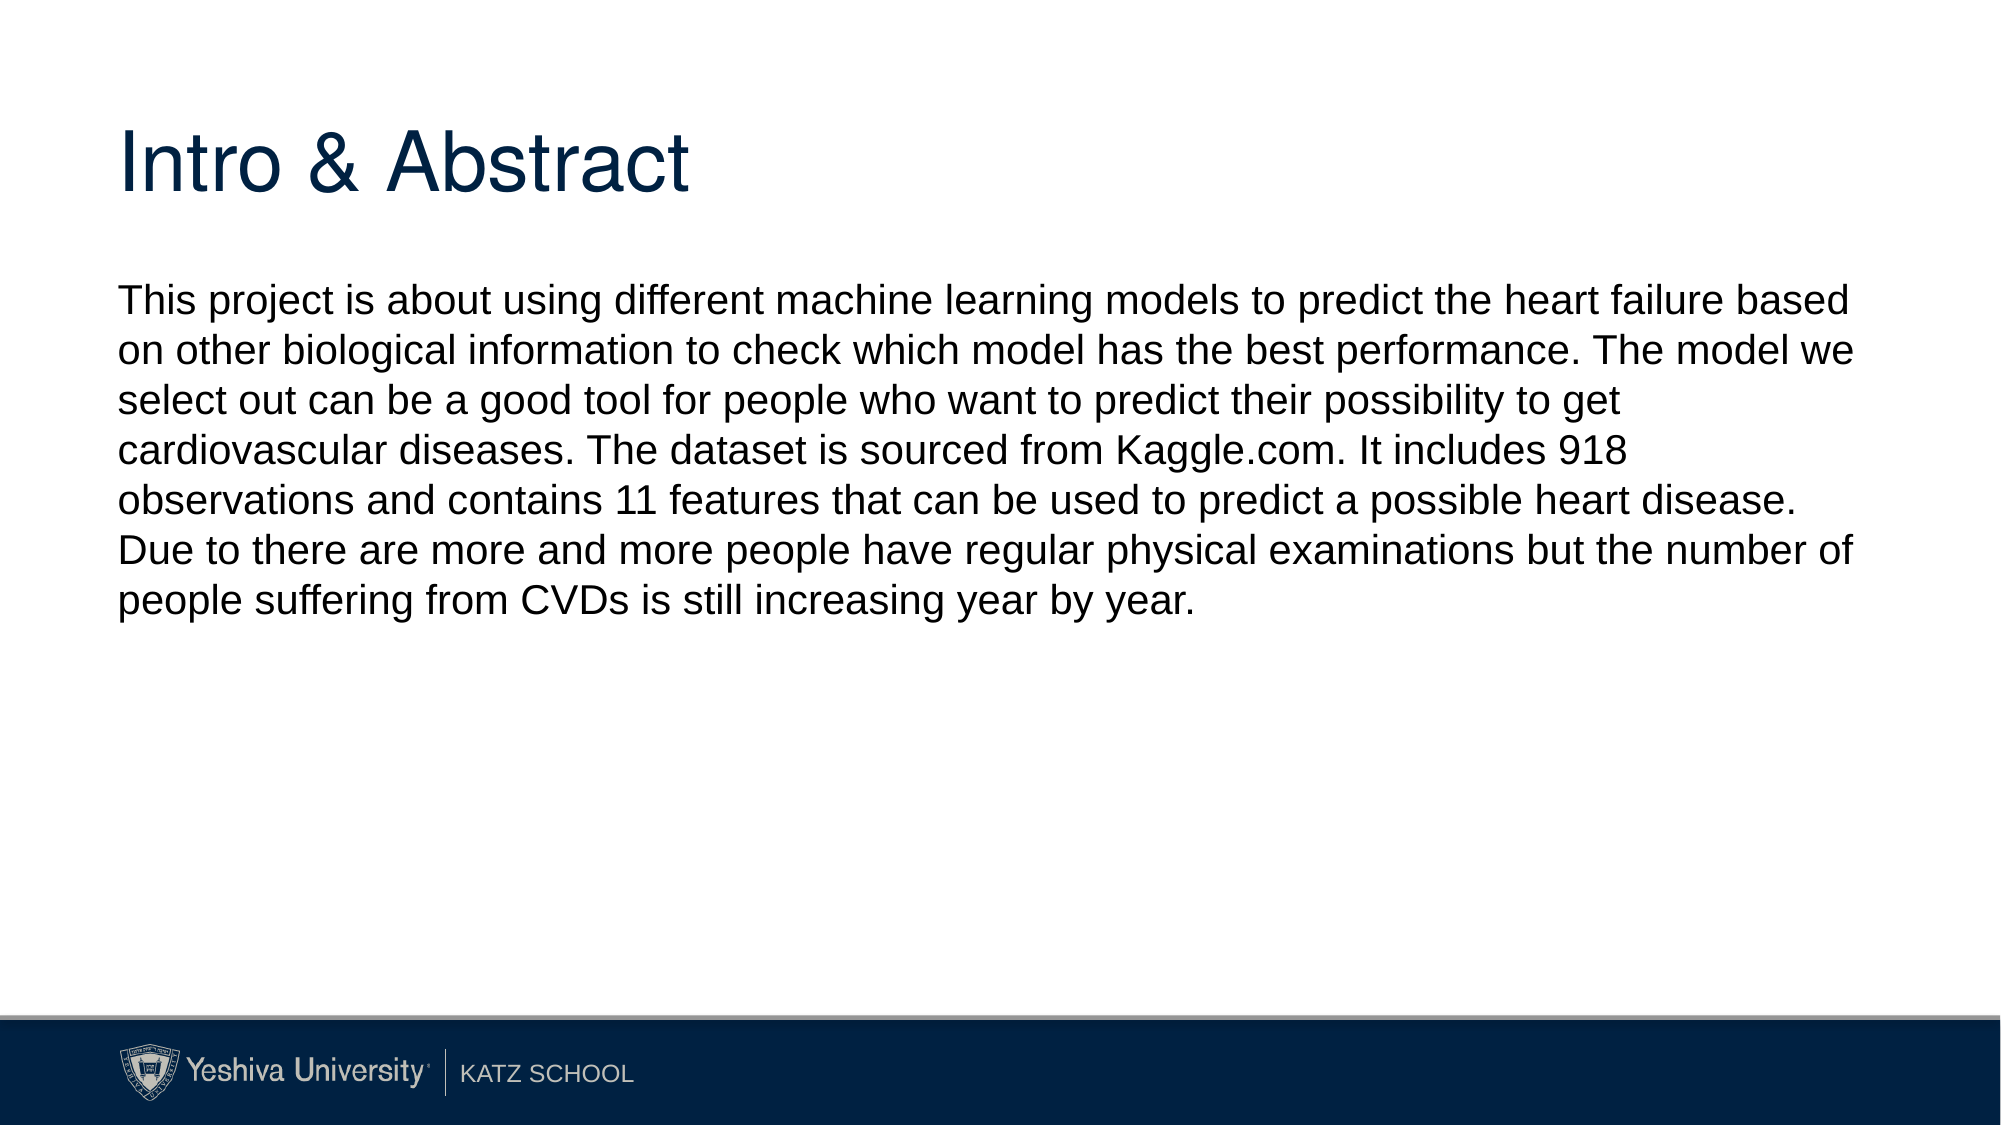

# Intro & Abstract
This project is about using different machine learning models to predict the heart failure based on other biological information to check which model has the best performance. The model we select out can be a good tool for people who want to predict their possibility to get cardiovascular diseases. The dataset is sourced from Kaggle.com. It includes 918 observations and contains 11 features that can be used to predict a possible heart disease. Due to there are more and more people have regular physical examinations but the number of people suffering from CVDs is still increasing year by year.